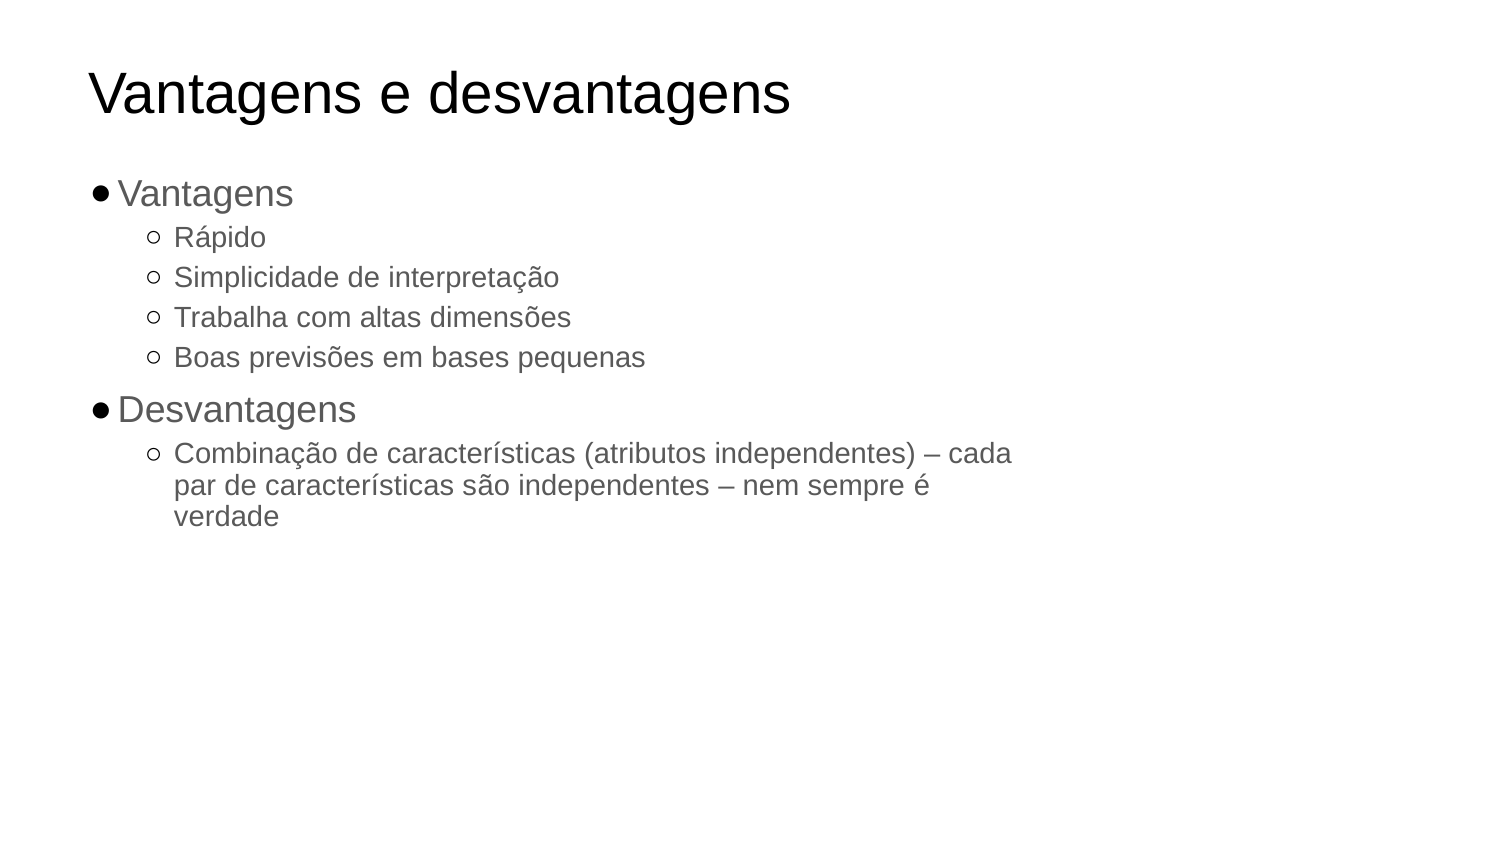

# Vantagens e desvantagens
Vantagens
Rápido
Simplicidade de interpretação
Trabalha com altas dimensões
Boas previsões em bases pequenas
Desvantagens
Combinação de características (atributos independentes) – cada par de características são independentes – nem sempre é verdade